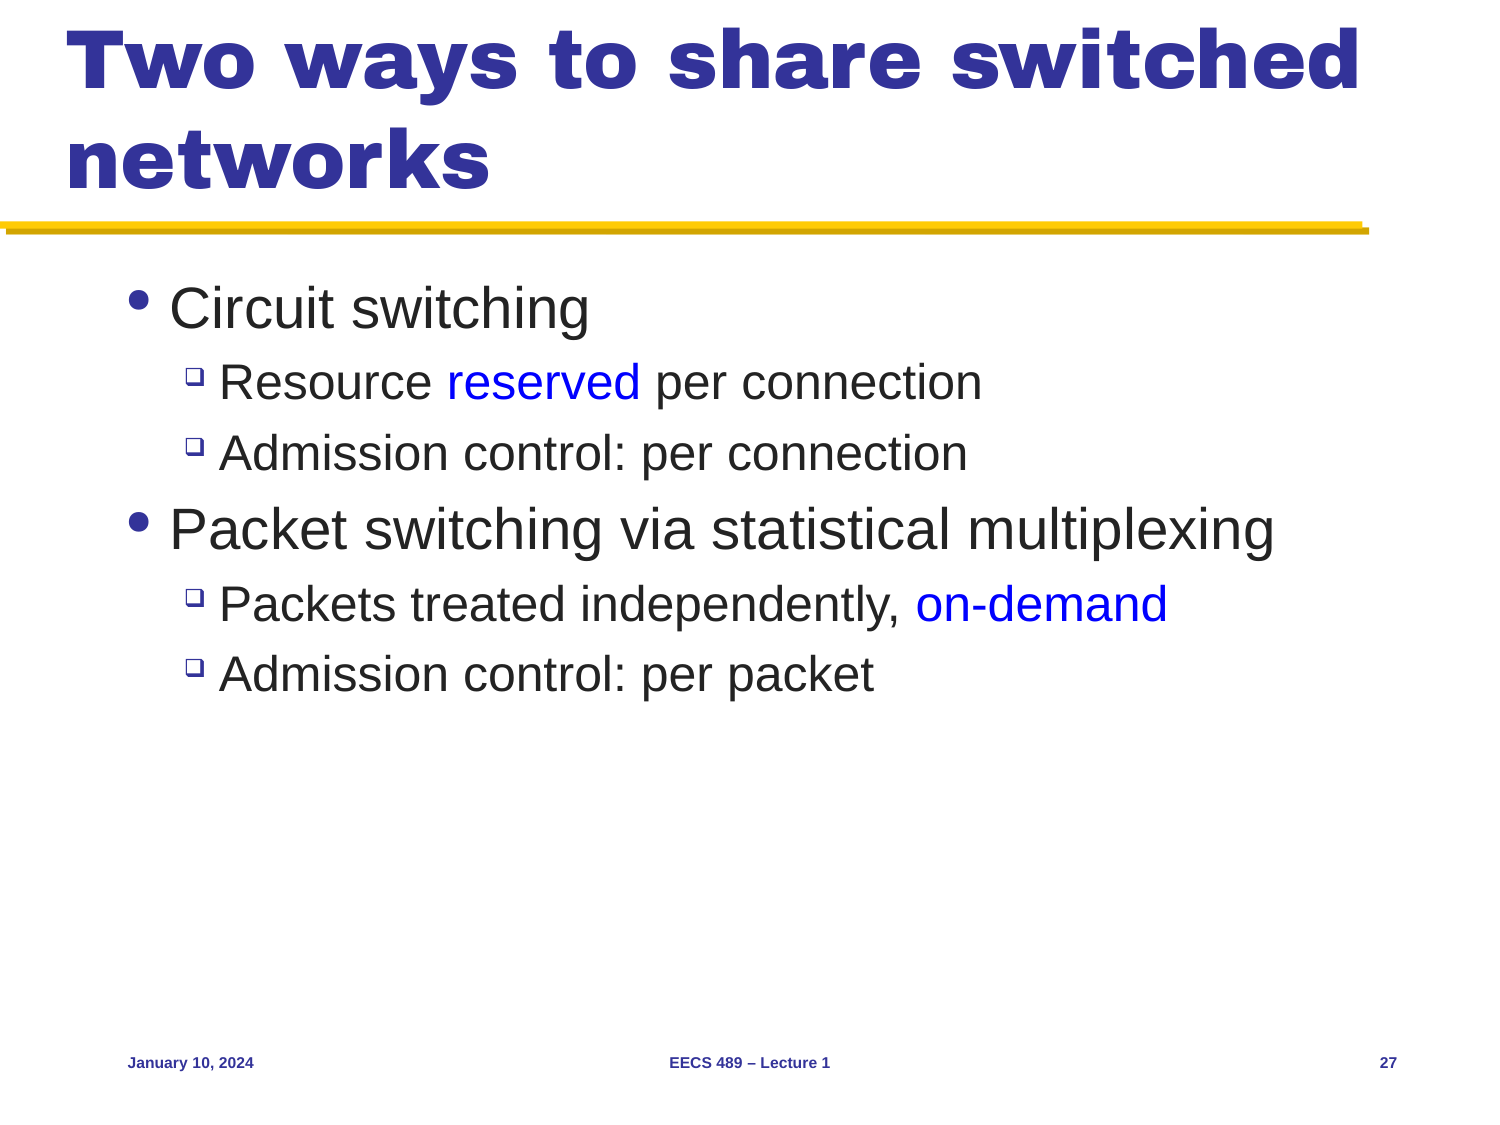

# Two ways to share switched networks
Circuit switching
Resource reserved per connection
Admission control: per connection
Packet switching via statistical multiplexing
Packets treated independently, on-demand
Admission control: per packet

January 10, 2024
EECS 489 – Lecture 1
27